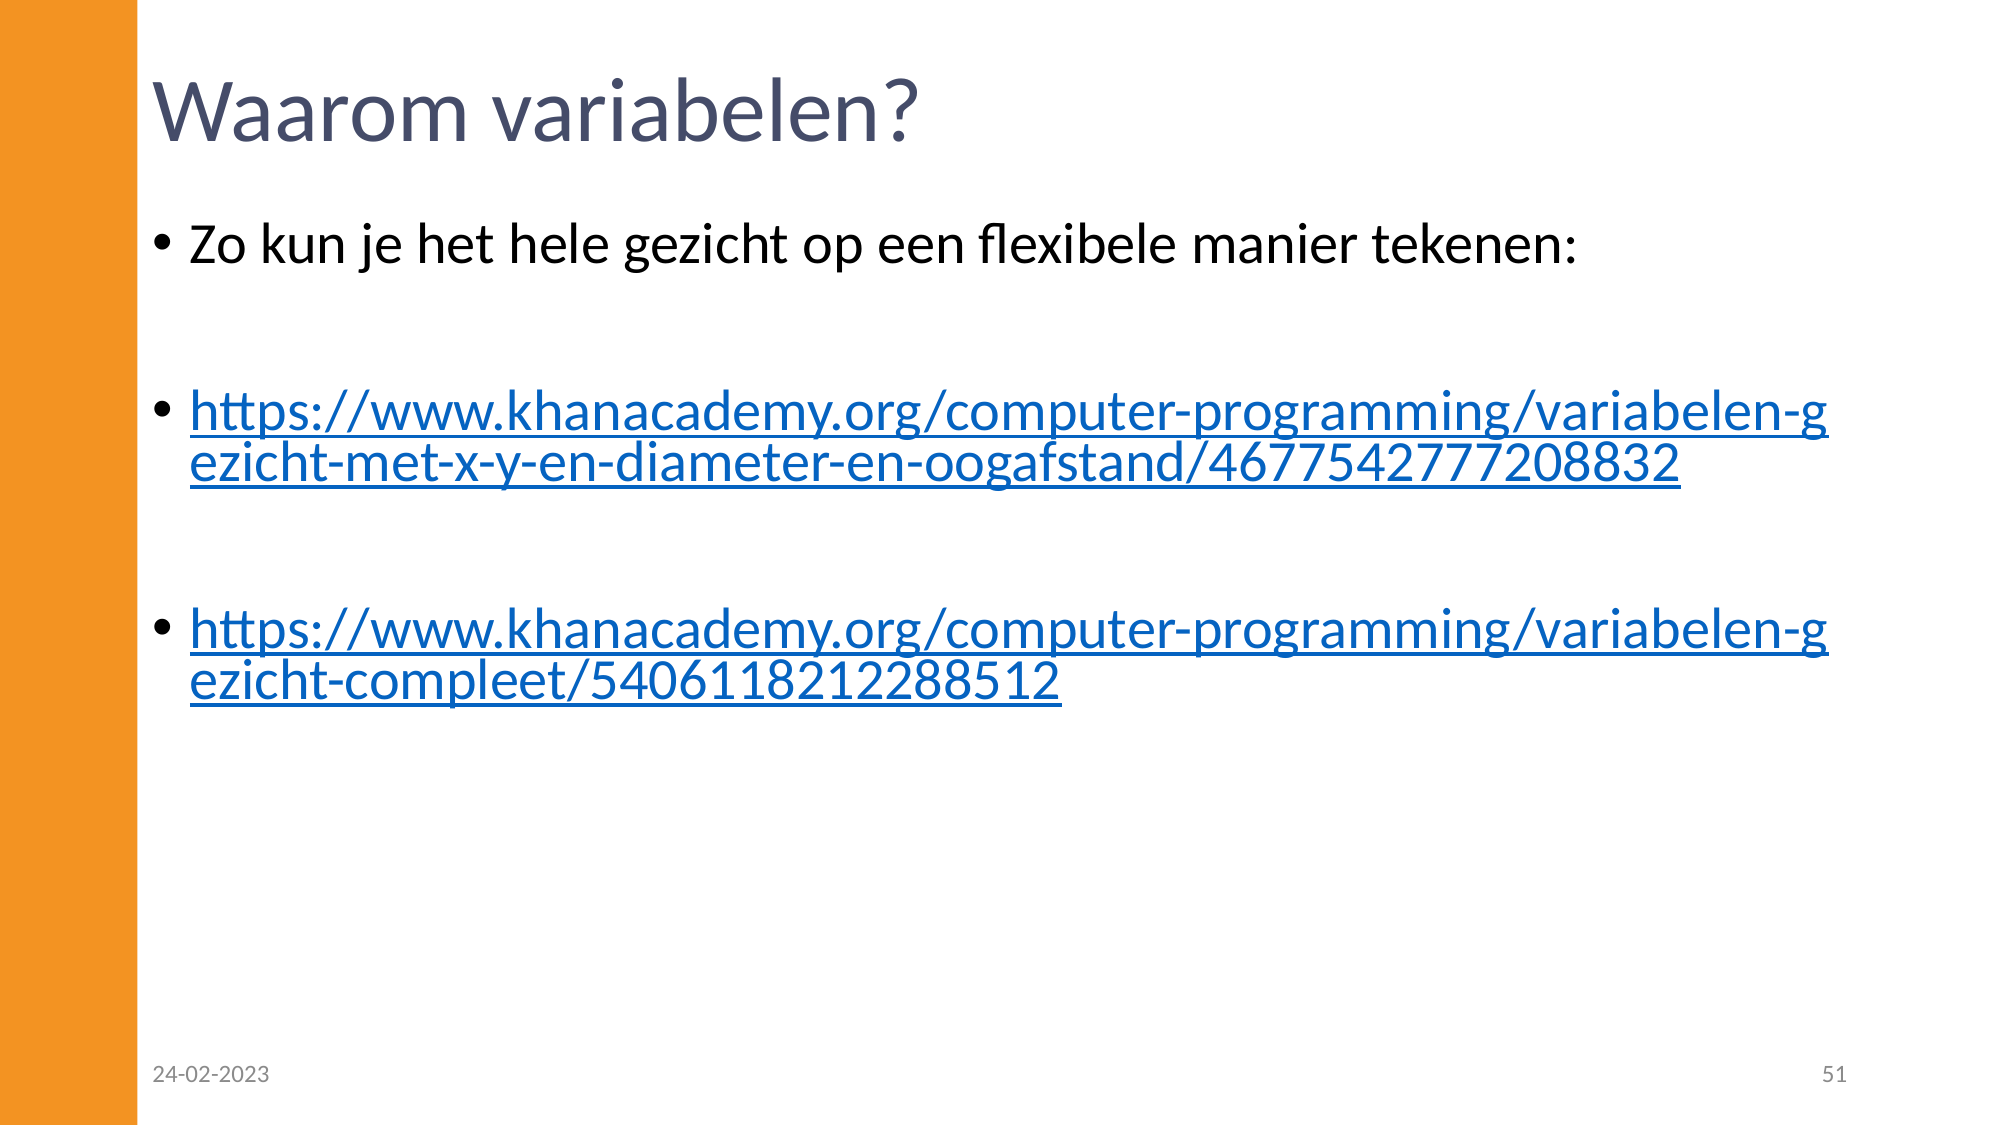

# Waarom variabelen?
Zo kun je het hele gezicht op een flexibele manier tekenen:

https://www.khanacademy.org/computer-programming/variabelen-gezicht-met-x-y-en-diameter-en-oogafstand/4677542777208832

https://www.khanacademy.org/computer-programming/variabelen-gezicht-compleet/5406118212288512

24-02-2023

51